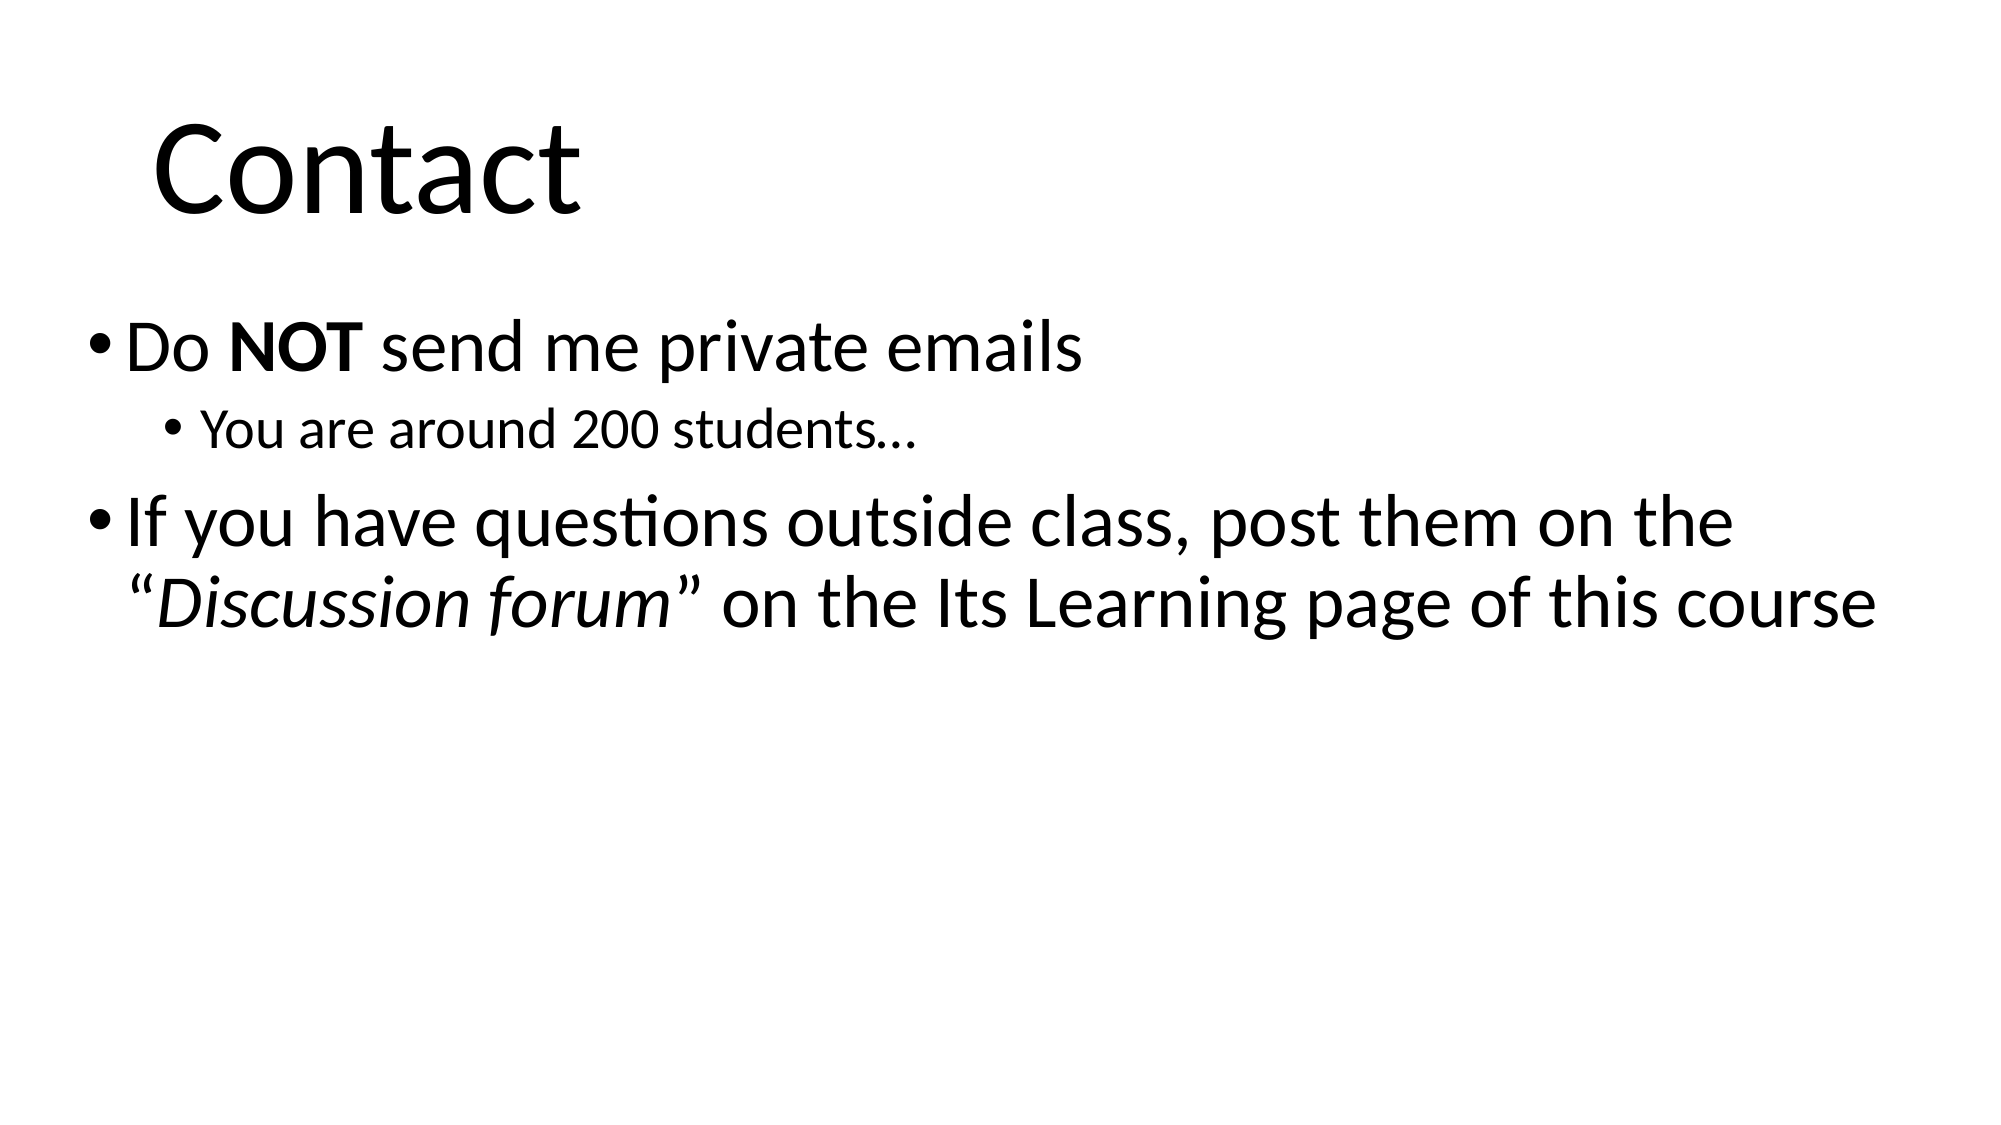

# Contact
Do NOT send me private emails
You are around 200 students…
If you have questions outside class, post them on the “Discussion forum” on the Its Learning page of this course